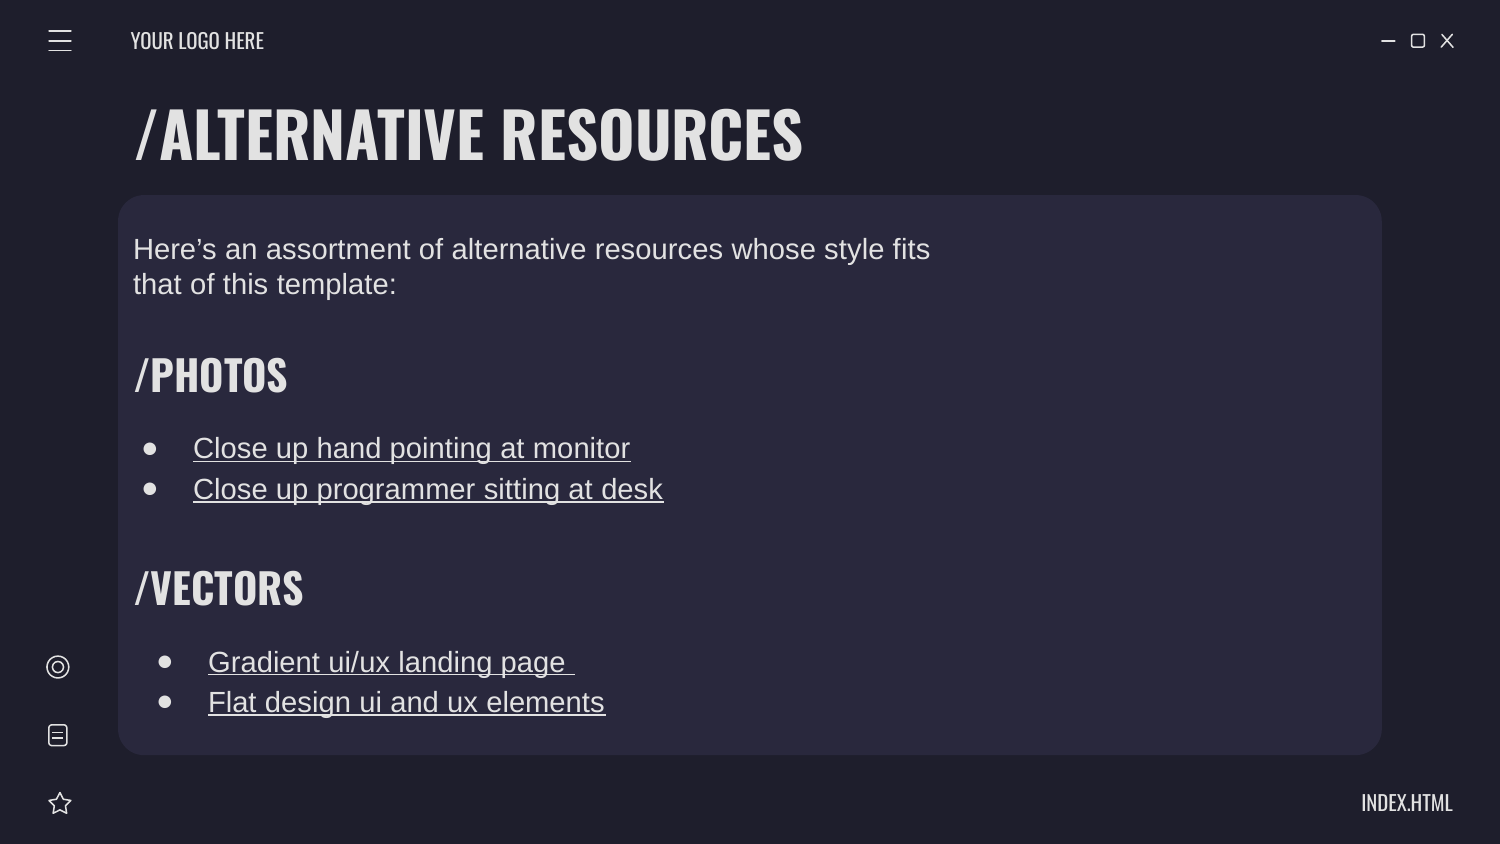

YOUR LOGO HERE

# /ALTERNATIVE RESOURCES
Here’s an assortment of alternative resources whose style fits that of this template:
/PHOTOS
Close up hand pointing at monitor
Close up programmer sitting at desk
/VECTORS
Gradient ui/ux landing page
Flat design ui and ux elements

INDEX.HTML